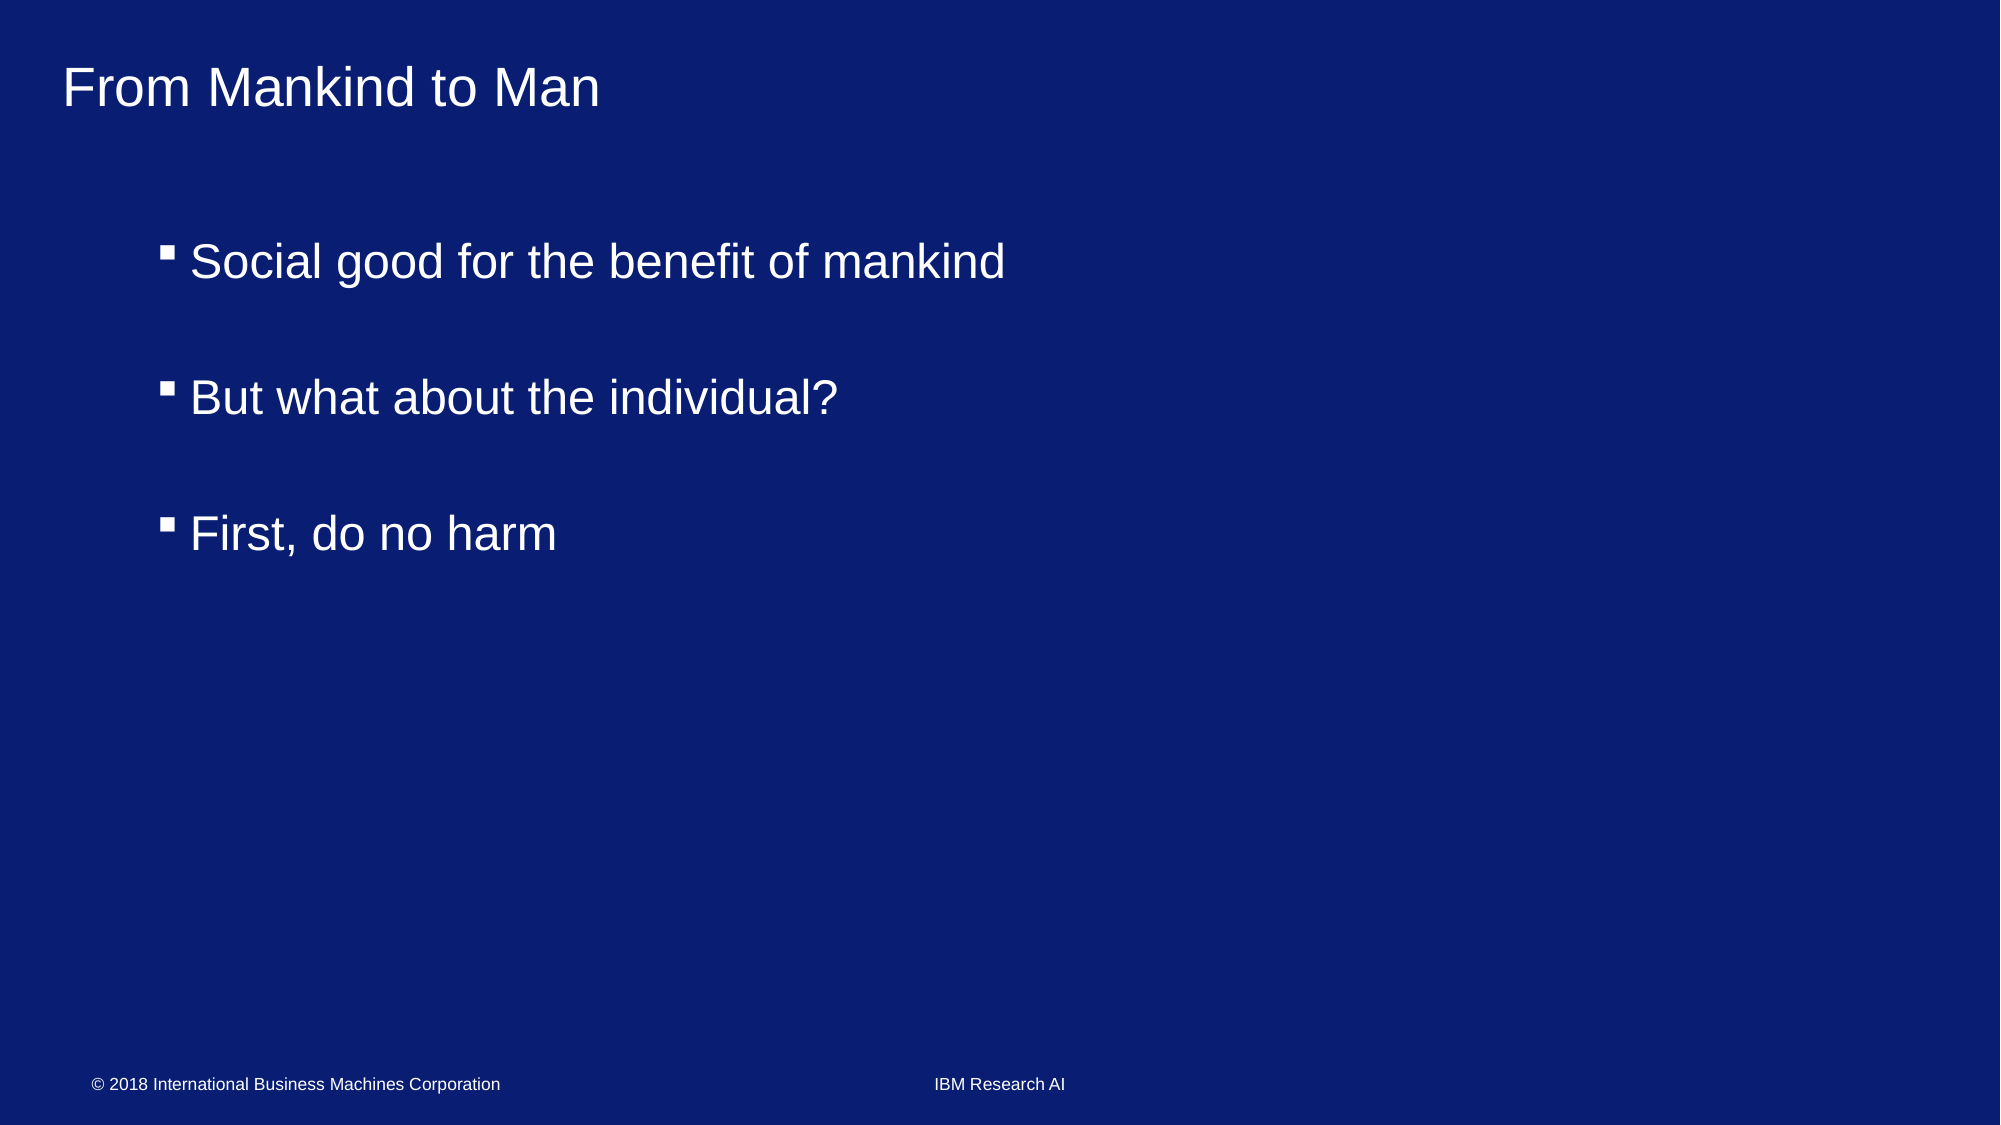

# From Mankind to Man
Social good for the benefit of mankind

But what about the individual?

First, do no harm